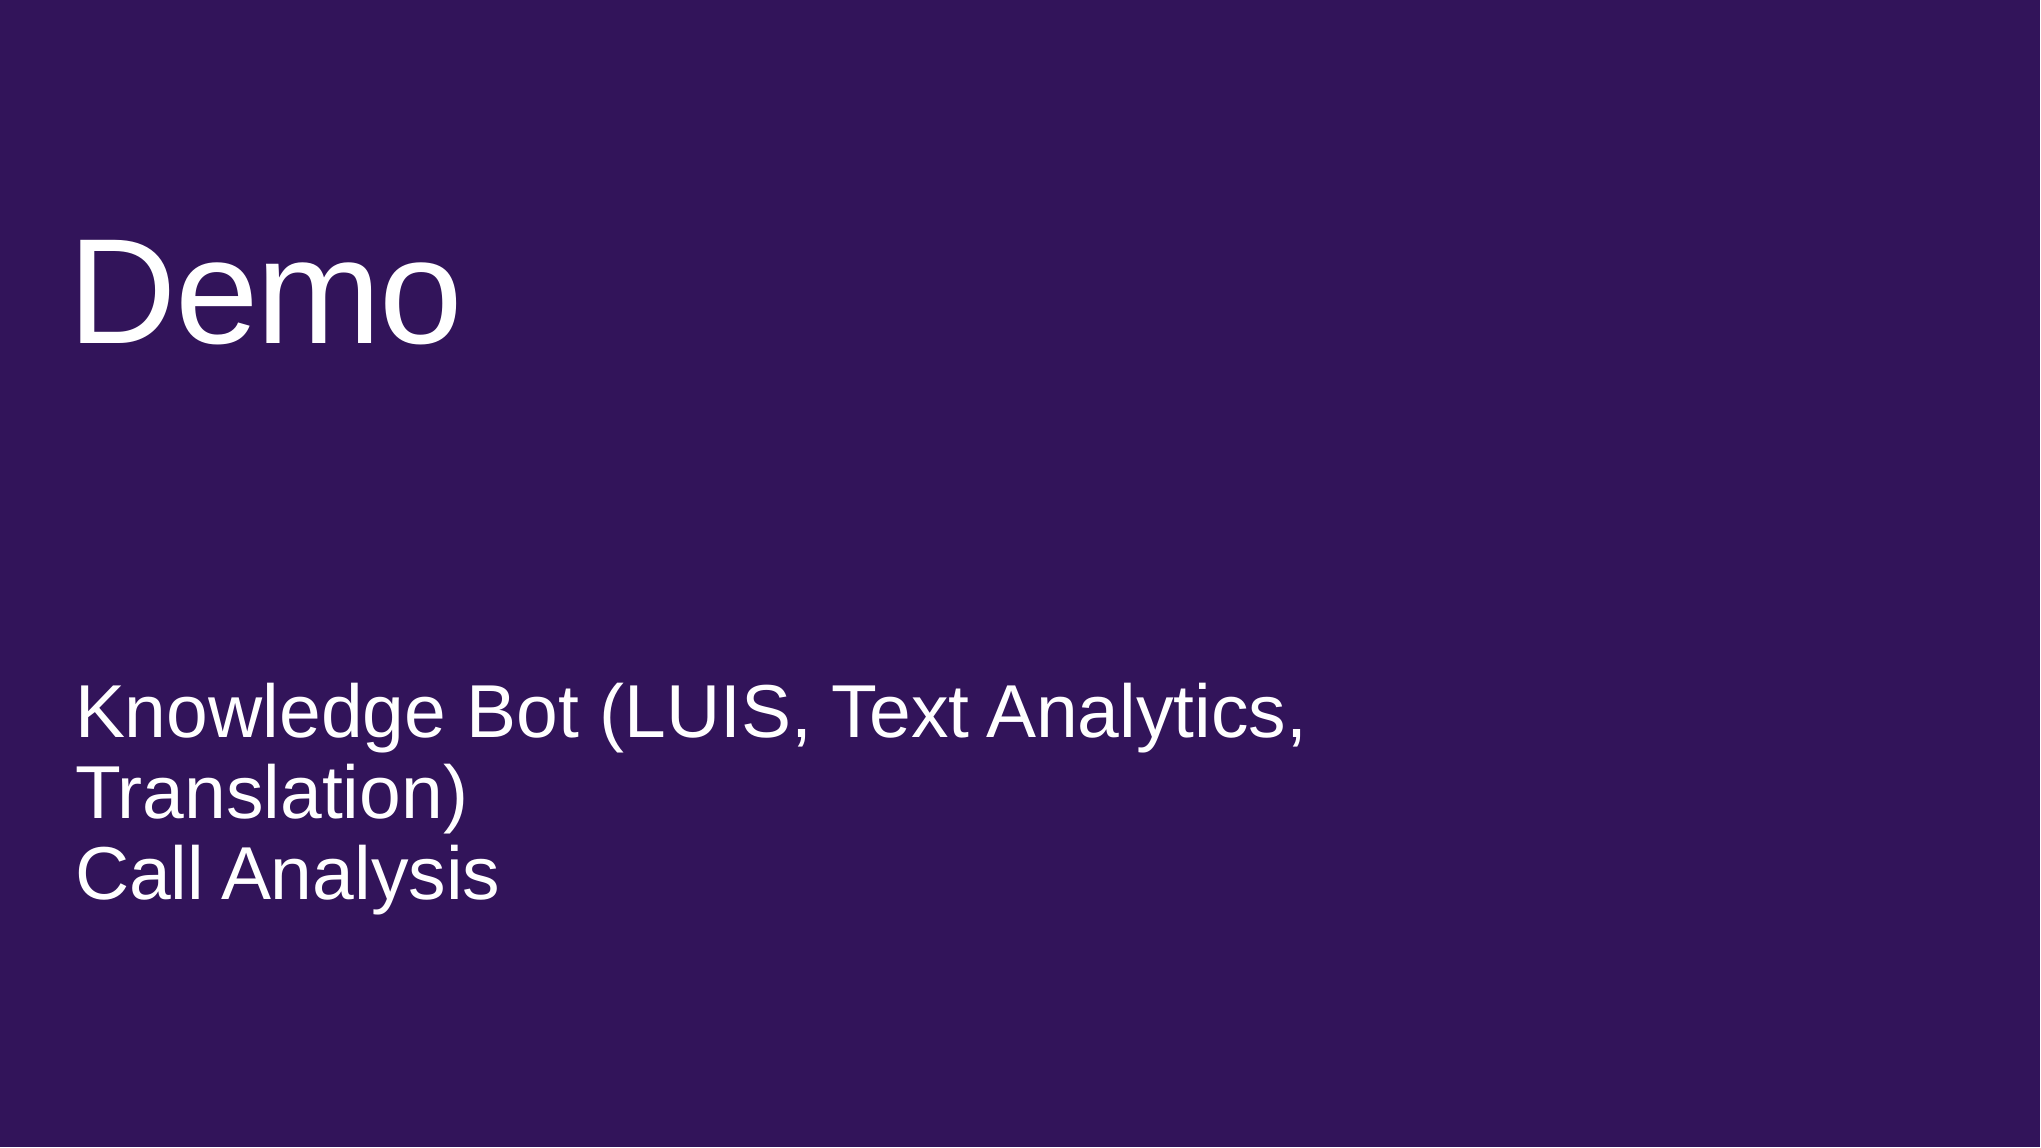

# Demo
Knowledge Bot (LUIS, Text Analytics, Translation)
Call Analysis